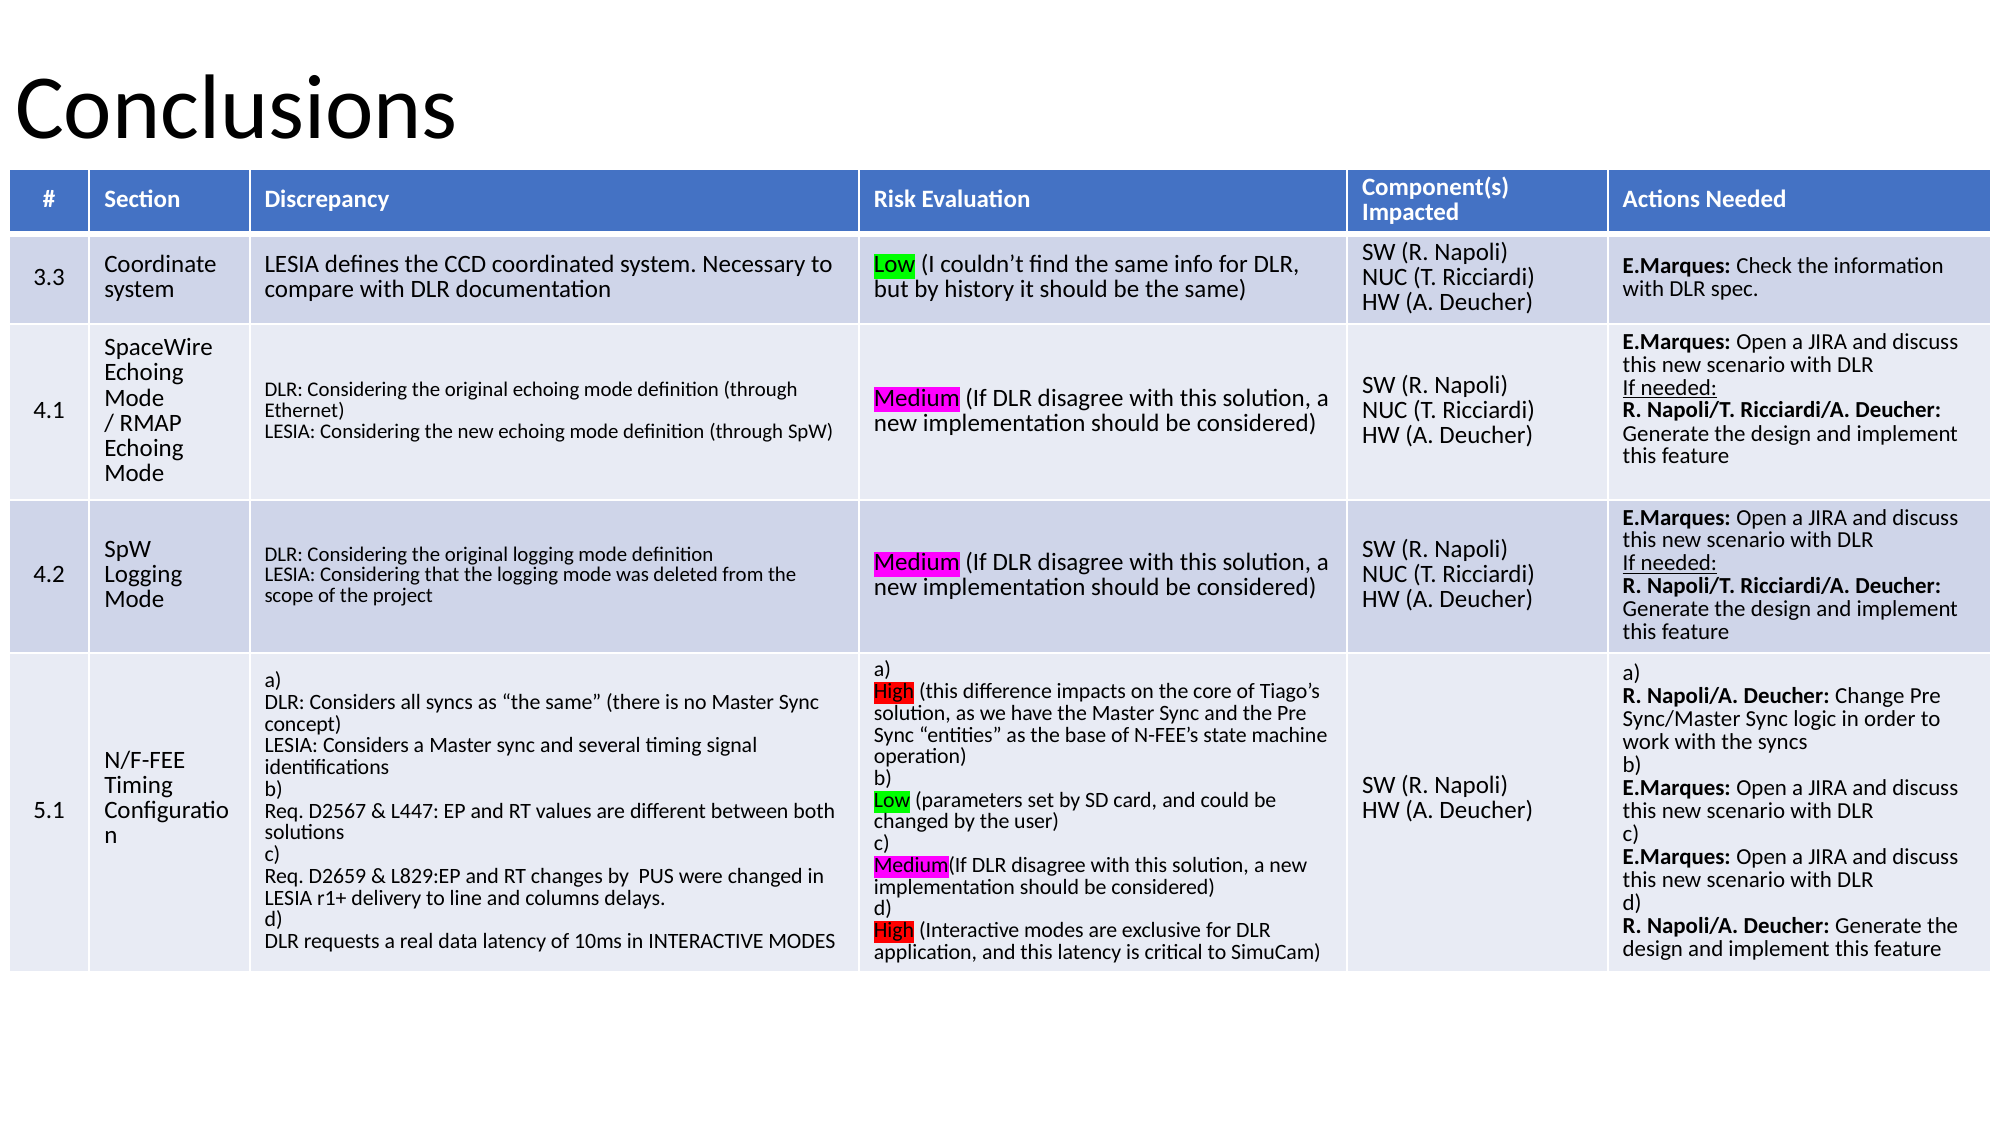

# Conclusions
| # | Section | Discrepancy | Risk Evaluation | Component(s) Impacted | Actions Needed |
| --- | --- | --- | --- | --- | --- |
| 3.3 | Coordinate system | LESIA defines the CCD coordinated system. Necessary to compare with DLR documentation | Low (I couldn’t find the same info for DLR, but by history it should be the same) | SW (R. Napoli) NUC (T. Ricciardi) HW (A. Deucher) | E.Marques: Check the information with DLR spec. |
| 4.1 | SpaceWire Echoing Mode / RMAP Echoing Mode | DLR: Considering the original echoing mode definition (through Ethernet) LESIA: Considering the new echoing mode definition (through SpW) | Medium (If DLR disagree with this solution, a new implementation should be considered) | SW (R. Napoli) NUC (T. Ricciardi) HW (A. Deucher) | E.Marques: Open a JIRA and discuss this new scenario with DLR If needed: R. Napoli/T. Ricciardi/A. Deucher: Generate the design and implement this feature |
| 4.2 | SpW Logging Mode | DLR: Considering the original logging mode definition LESIA: Considering that the logging mode was deleted from the scope of the project | Medium (If DLR disagree with this solution, a new implementation should be considered) | SW (R. Napoli) NUC (T. Ricciardi) HW (A. Deucher) | E.Marques: Open a JIRA and discuss this new scenario with DLR If needed: R. Napoli/T. Ricciardi/A. Deucher: Generate the design and implement this feature |
| 5.1 | N/F-FEE Timing Configuration | a) DLR: Considers all syncs as “the same” (there is no Master Sync concept) LESIA: Considers a Master sync and several timing signal identifications b) Req. D2567 & L447: EP and RT values are different between both solutions c) Req. D2659 & L829:EP and RT changes by PUS were changed in LESIA r1+ delivery to line and columns delays. d) DLR requests a real data latency of 10ms in INTERACTIVE MODES | a) High (this difference impacts on the core of Tiago’s solution, as we have the Master Sync and the Pre Sync “entities” as the base of N-FEE’s state machine operation) b) Low (parameters set by SD card, and could be changed by the user) c) Medium(If DLR disagree with this solution, a new implementation should be considered) d) High (Interactive modes are exclusive for DLR application, and this latency is critical to SimuCam) | SW (R. Napoli) HW (A. Deucher) | a) R. Napoli/A. Deucher: Change Pre Sync/Master Sync logic in order to work with the syncs b) E.Marques: Open a JIRA and discuss this new scenario with DLR c) E.Marques: Open a JIRA and discuss this new scenario with DLR d) R. Napoli/A. Deucher: Generate the design and implement this feature |